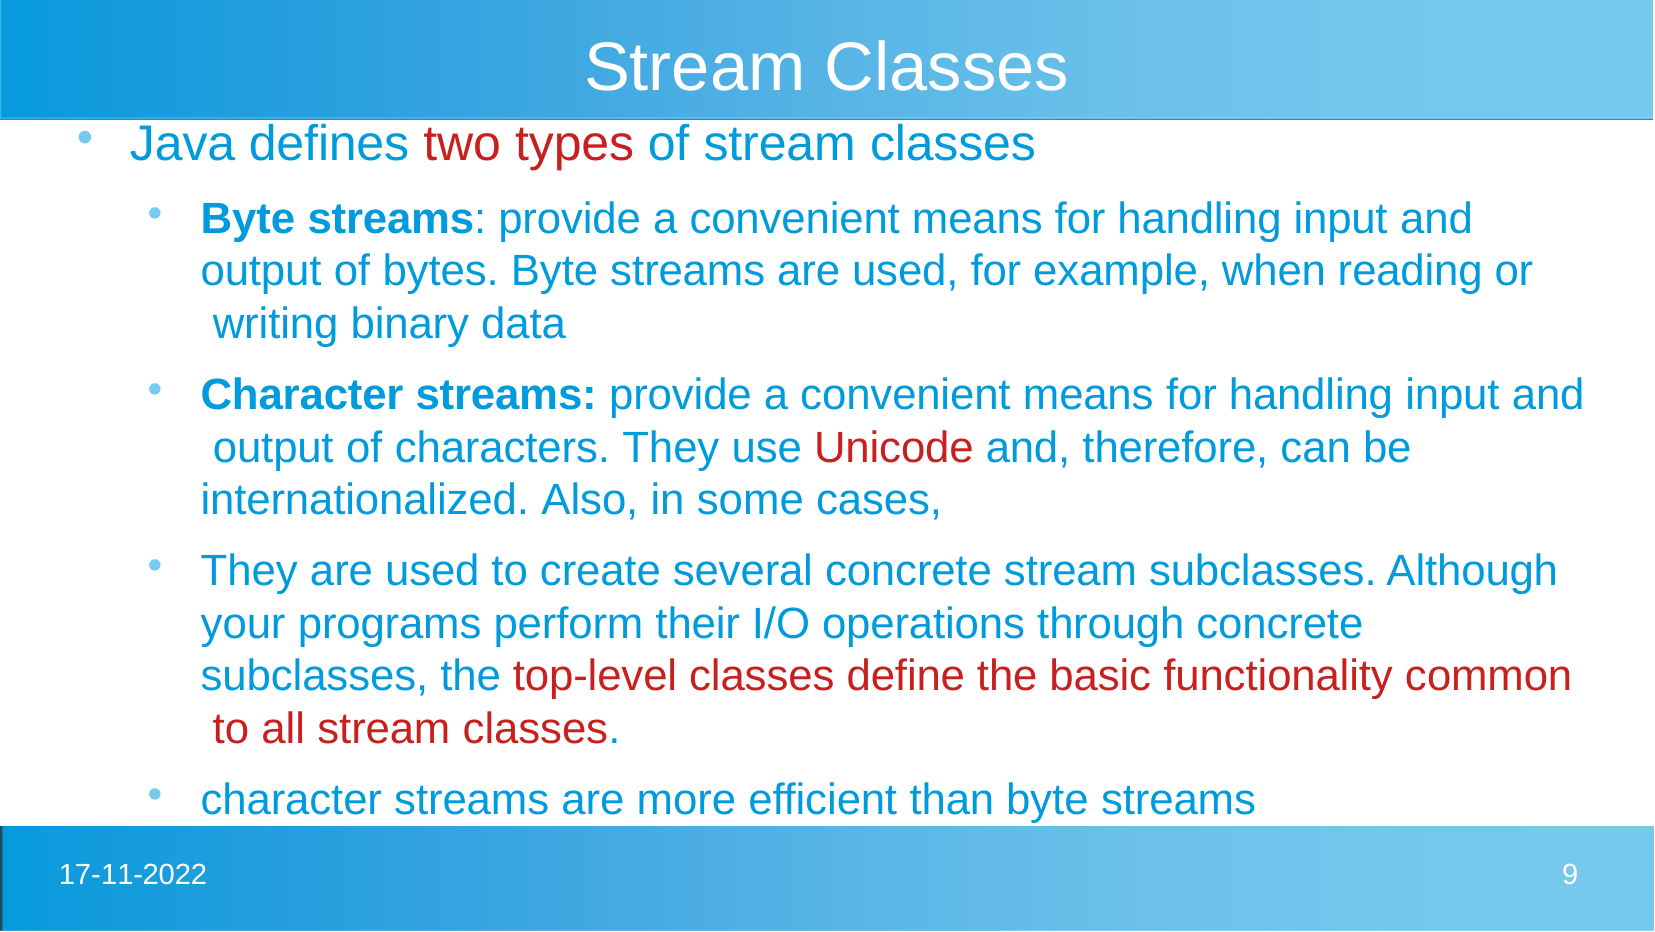

# Stream Classes
Java defines two types of stream classes
Byte streams: provide a convenient means for handling input and  output of bytes. Byte streams are used, for example, when reading or  writing binary data
Character streams: provide a convenient means for handling input and  output of characters. They use Unicode and, therefore, can be  internationalized. Also, in some cases,
They are used to create several concrete stream subclasses. Although  your programs perform their I/O operations through concrete  subclasses, the top-level classes define the basic functionality common  to all stream classes.
character streams are more efficient than byte streams
17-11-2022
9